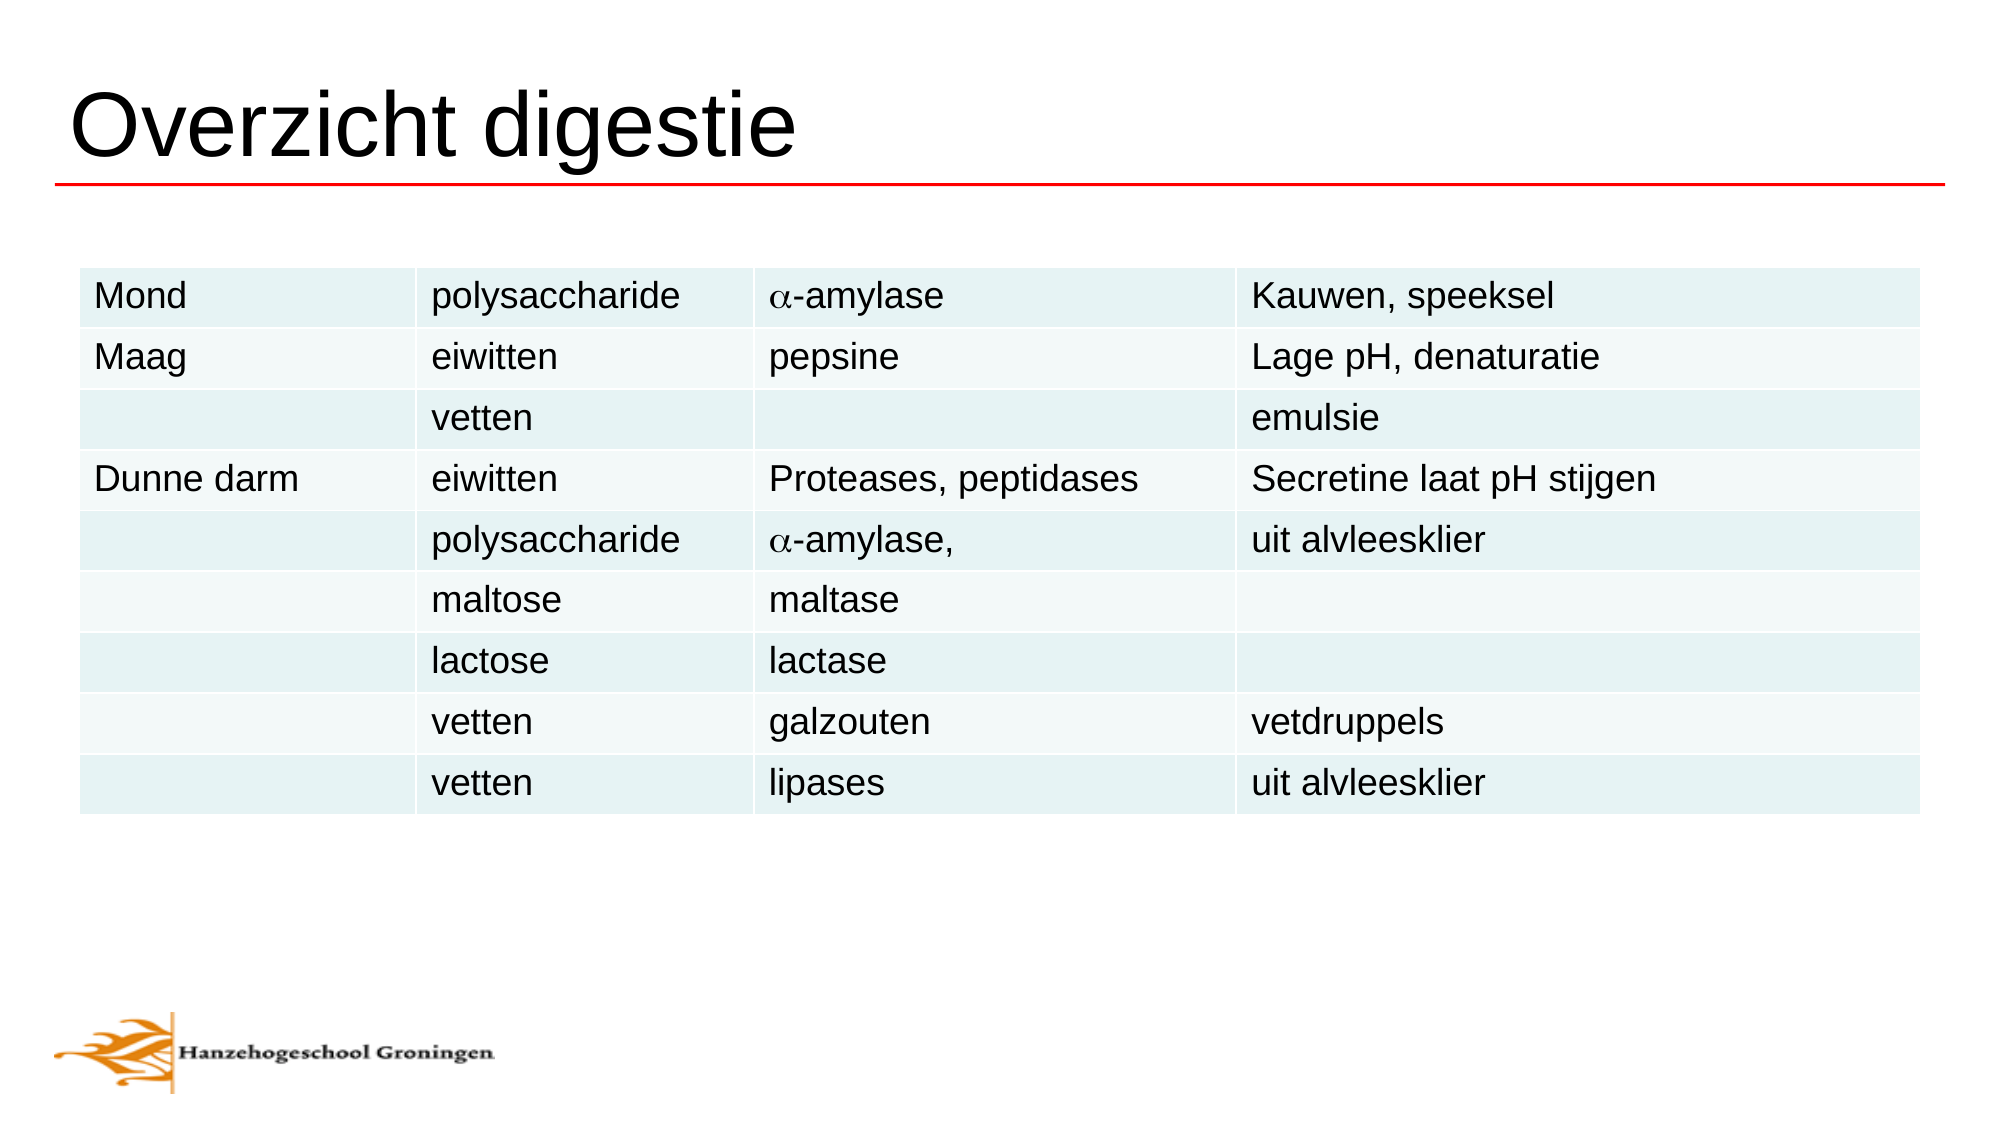

# Overzicht digestie
| Mond | polysaccharide | α-amylase | Kauwen, speeksel |
| --- | --- | --- | --- |
| Maag | eiwitten | pepsine | Lage pH, denaturatie |
|  | vetten |  | emulsie |
| Dunne darm | eiwitten | Proteases, peptidases | Secretine laat pH stijgen |
|  | polysaccharide | α-amylase, | uit alvleesklier |
|  | maltose | maltase |  |
|  | lactose | lactase |  |
|  | vetten | galzouten | vetdruppels |
|  | vetten | lipases | uit alvleesklier |